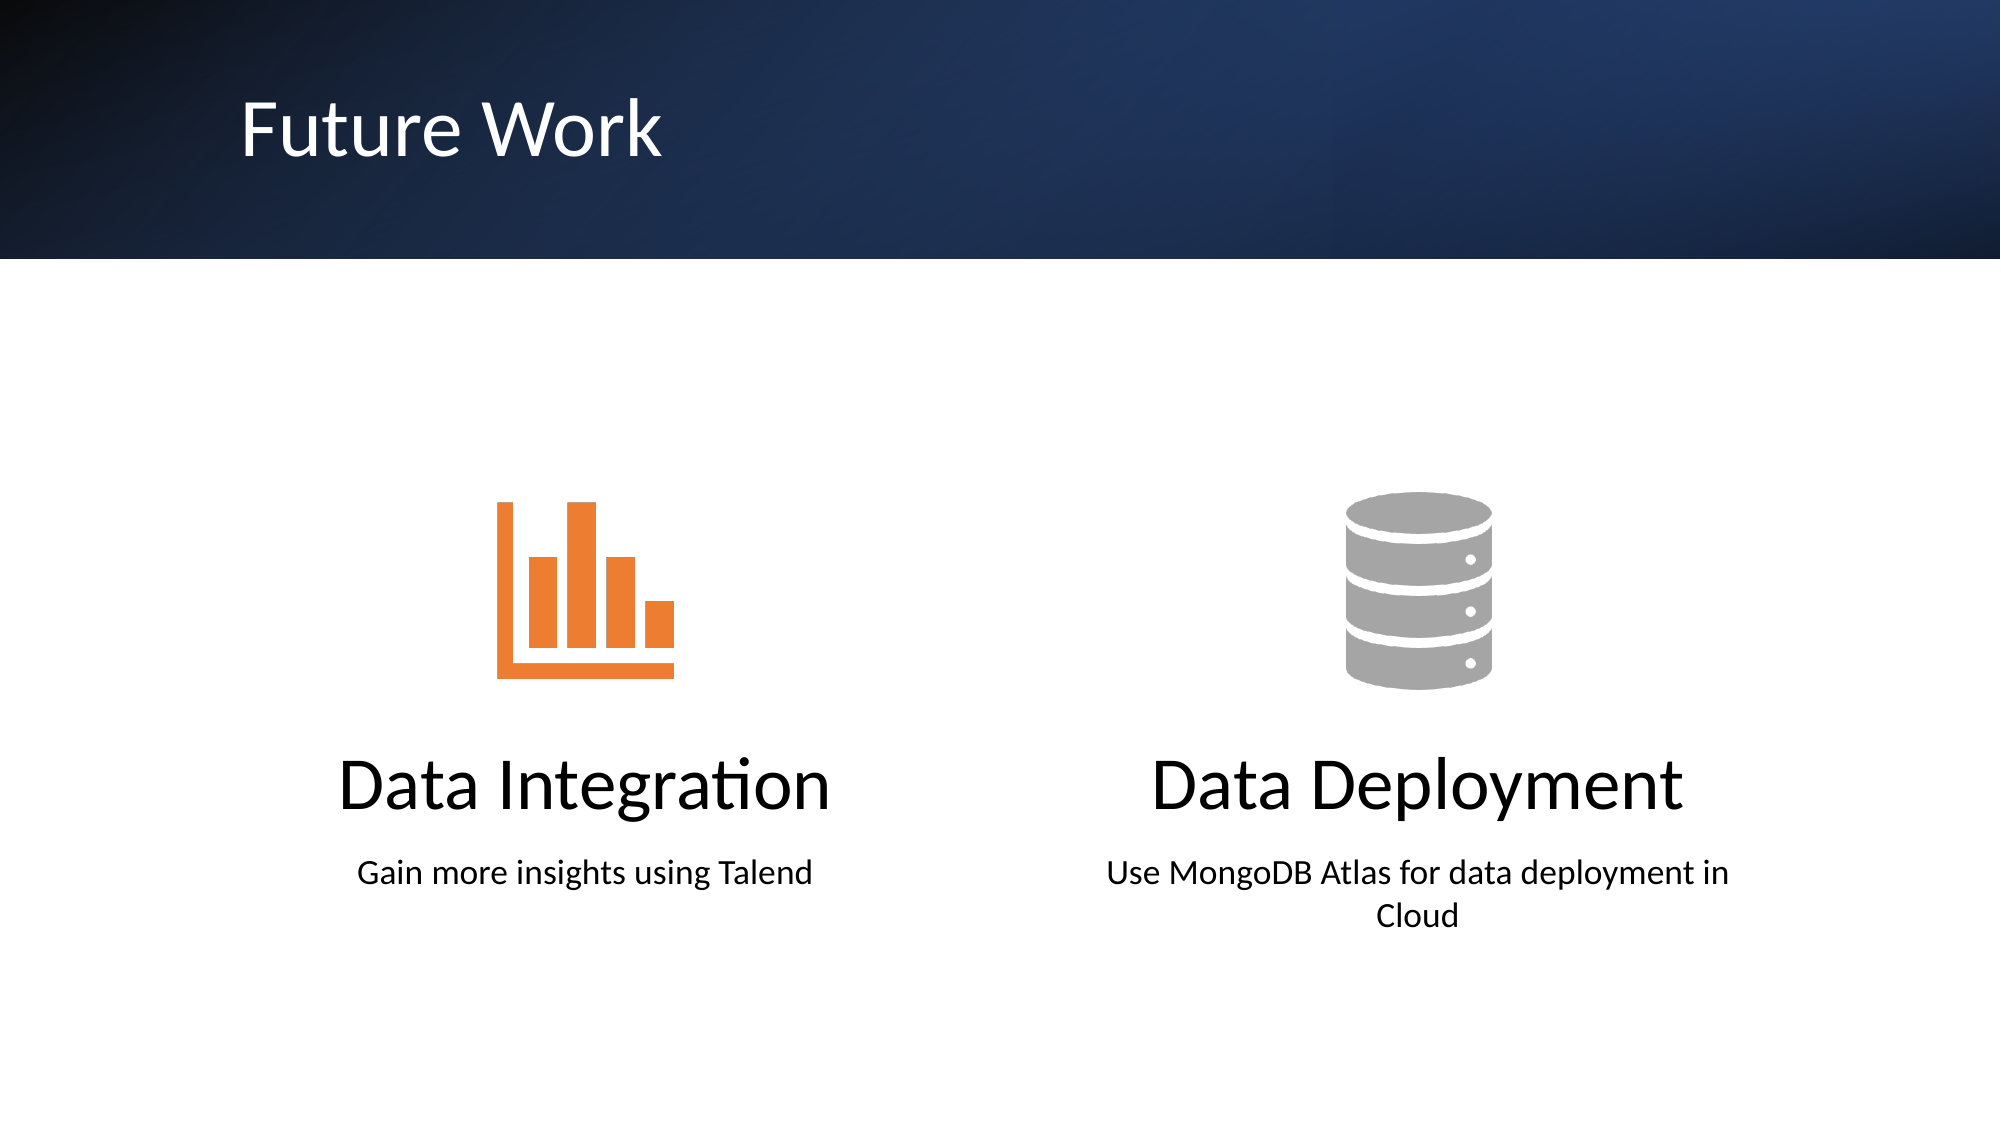

# Future Work
Data Integration
Gain more insights using Talend
Data Deployment
Use MongoDB Atlas for data deployment in Cloud